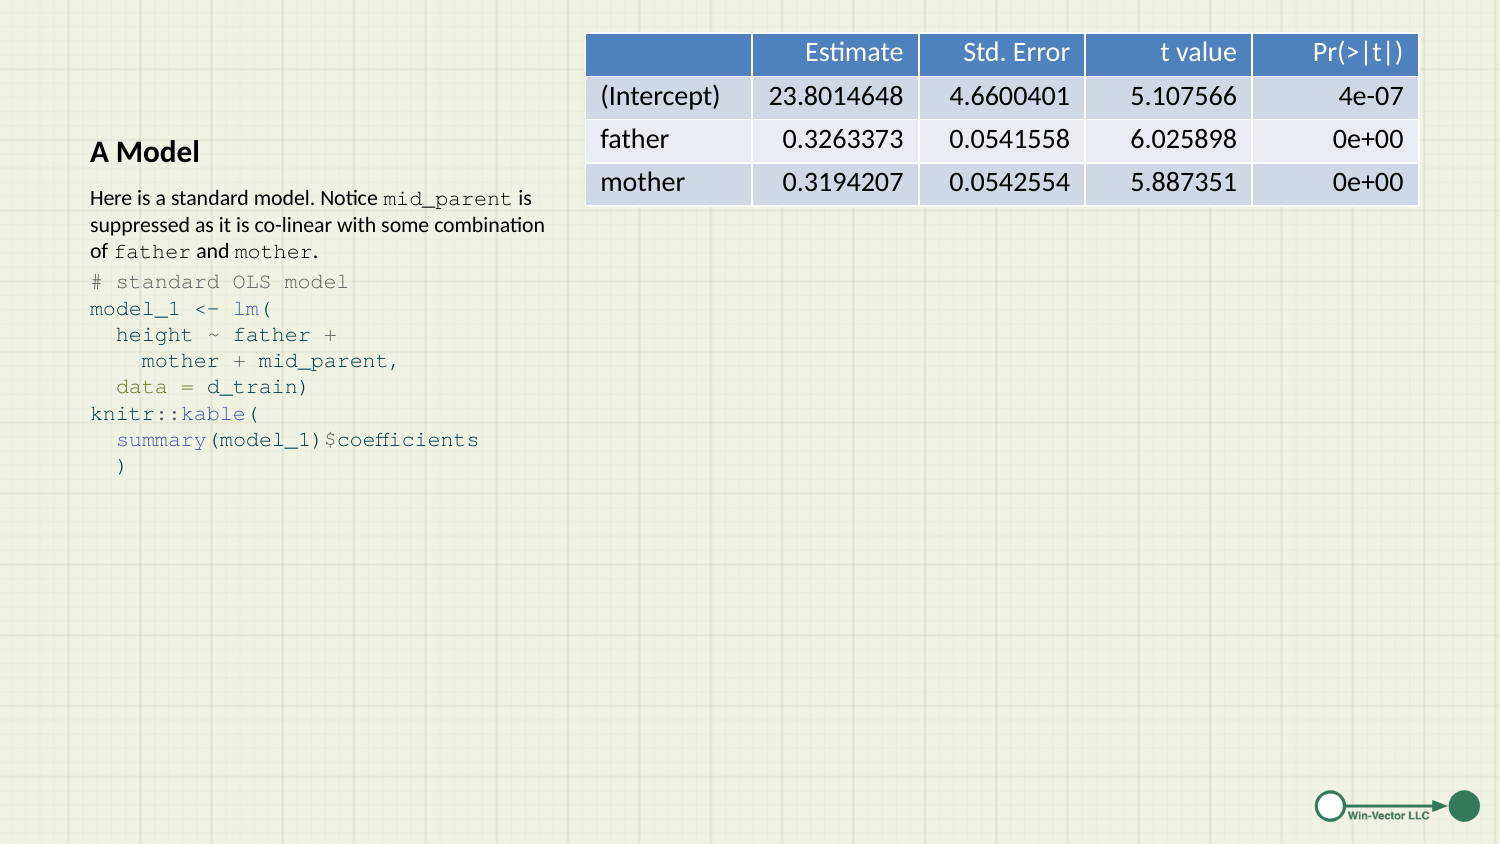

|  | Estimate | Std. Error | t value | Pr(>|t|) |
| --- | --- | --- | --- | --- |
| (Intercept) | 23.8014648 | 4.6600401 | 5.107566 | 4e-07 |
| father | 0.3263373 | 0.0541558 | 6.025898 | 0e+00 |
| mother | 0.3194207 | 0.0542554 | 5.887351 | 0e+00 |
# A Model
Here is a standard model. Notice mid_parent is suppressed as it is co-linear with some combination of father and mother.
# standard OLS model model_1 <- lm( height ~ father + mother + mid_parent, data = d_train) knitr::kable( summary(model_1)$coefficients )